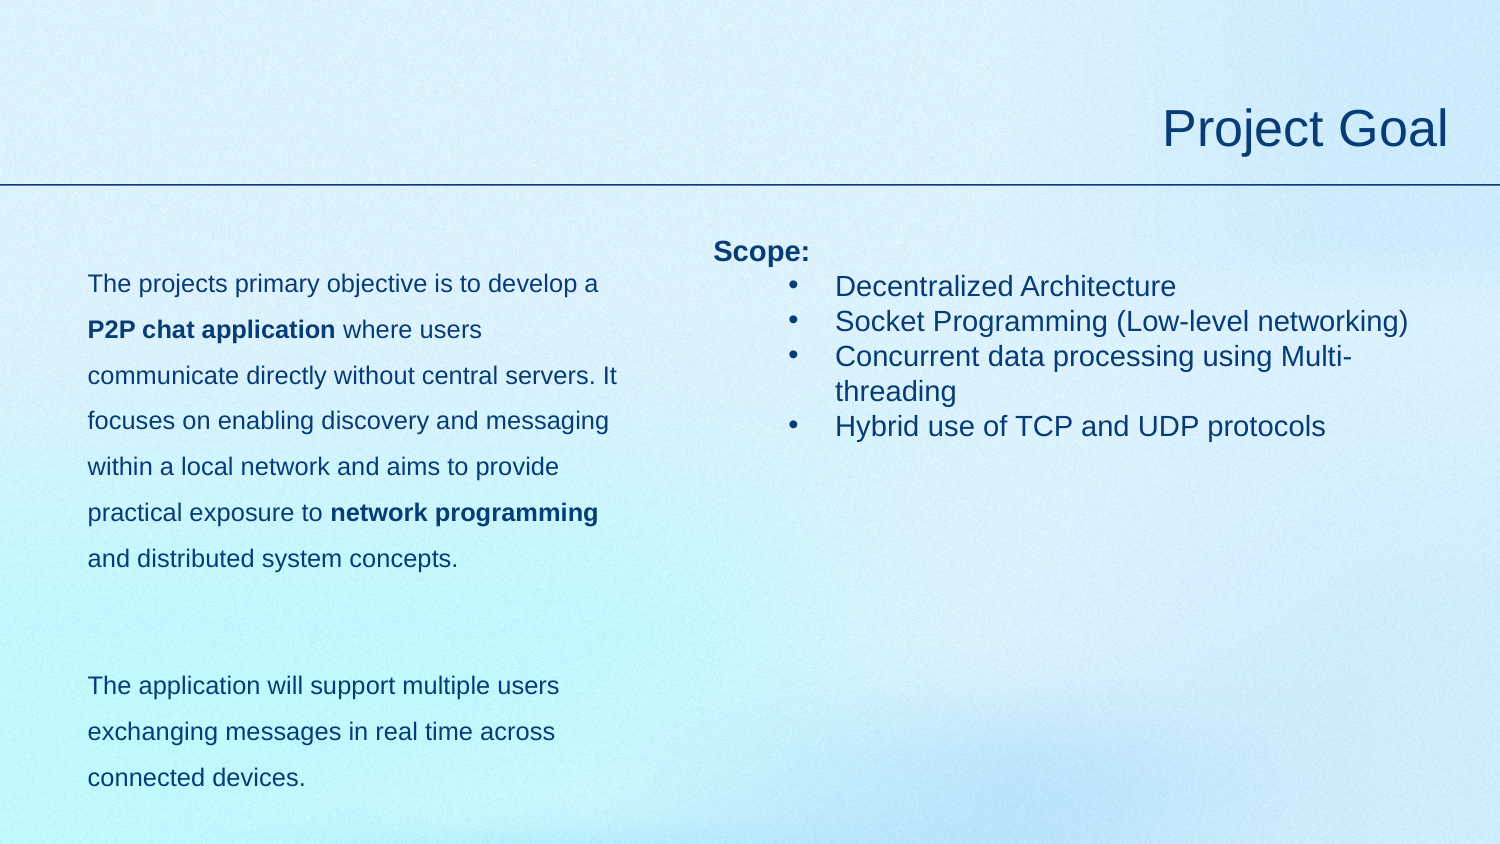

# Project Goal
The projects primary objective is to develop a P2P chat application where users communicate directly without central servers. It focuses on enabling discovery and messaging within a local network and aims to provide practical exposure to network programming and distributed system concepts.

The application will support multiple users exchanging messages in real time across connected devices.
Scope:
Decentralized Architecture
Socket Programming (Low-level networking)
Concurrent data processing using Multi-threading
Hybrid use of TCP and UDP protocols